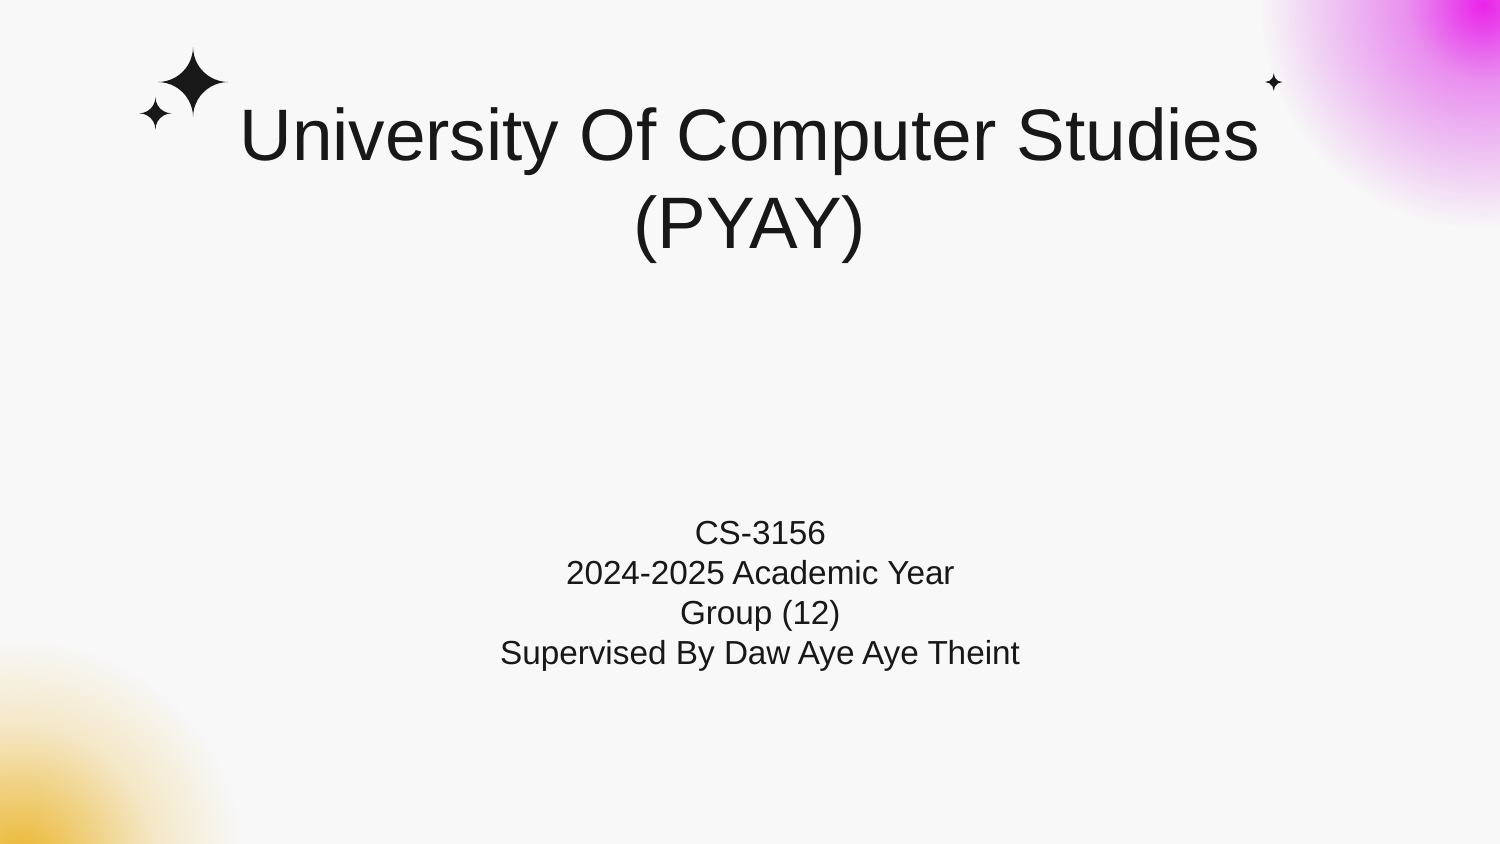

# University Of Computer Studies (PYAY)

CS-3156
2024-2025 Academic Year
Group (12)
Supervised By Daw Aye Aye Theint